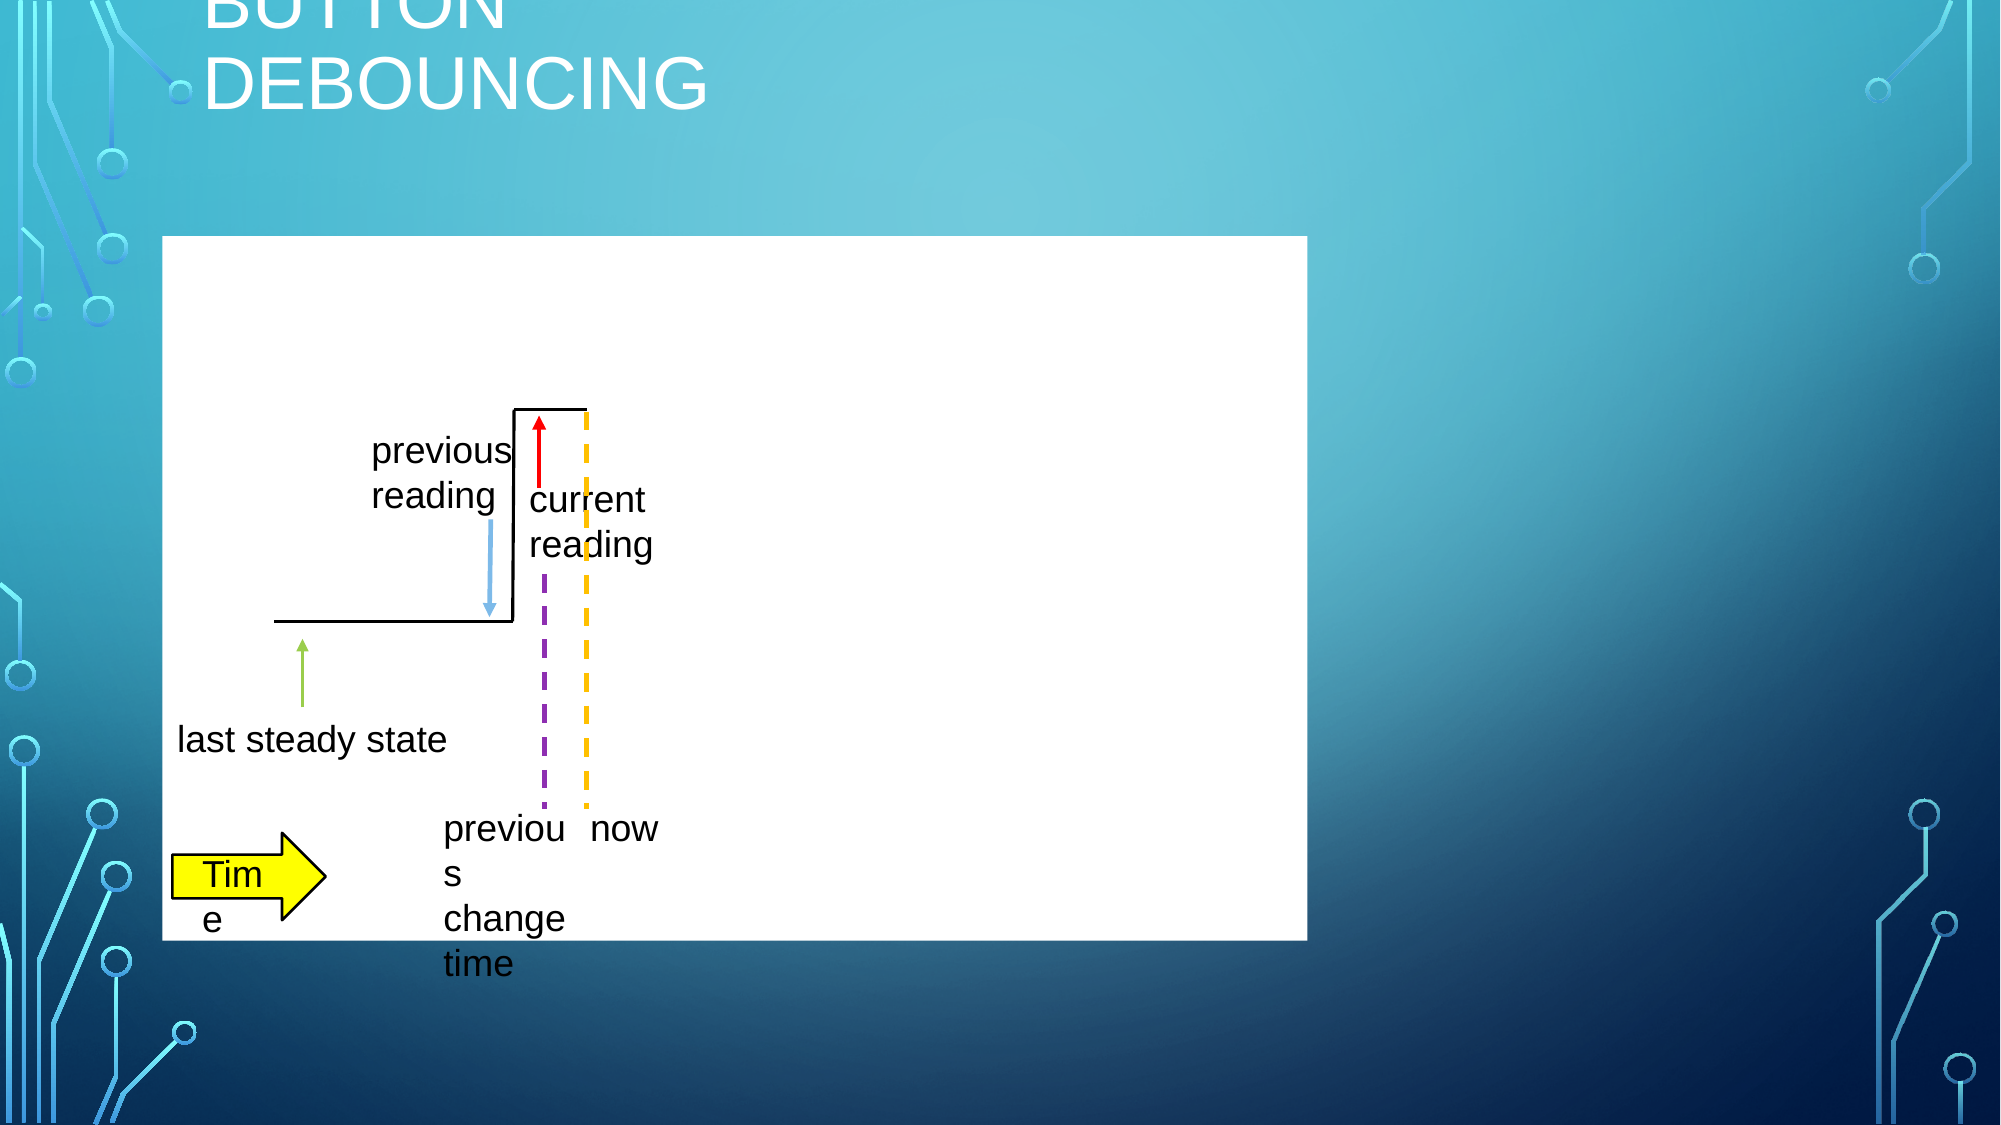

# Button debouncing

previous reading
current reading
last steady state
previous change time
now

Time